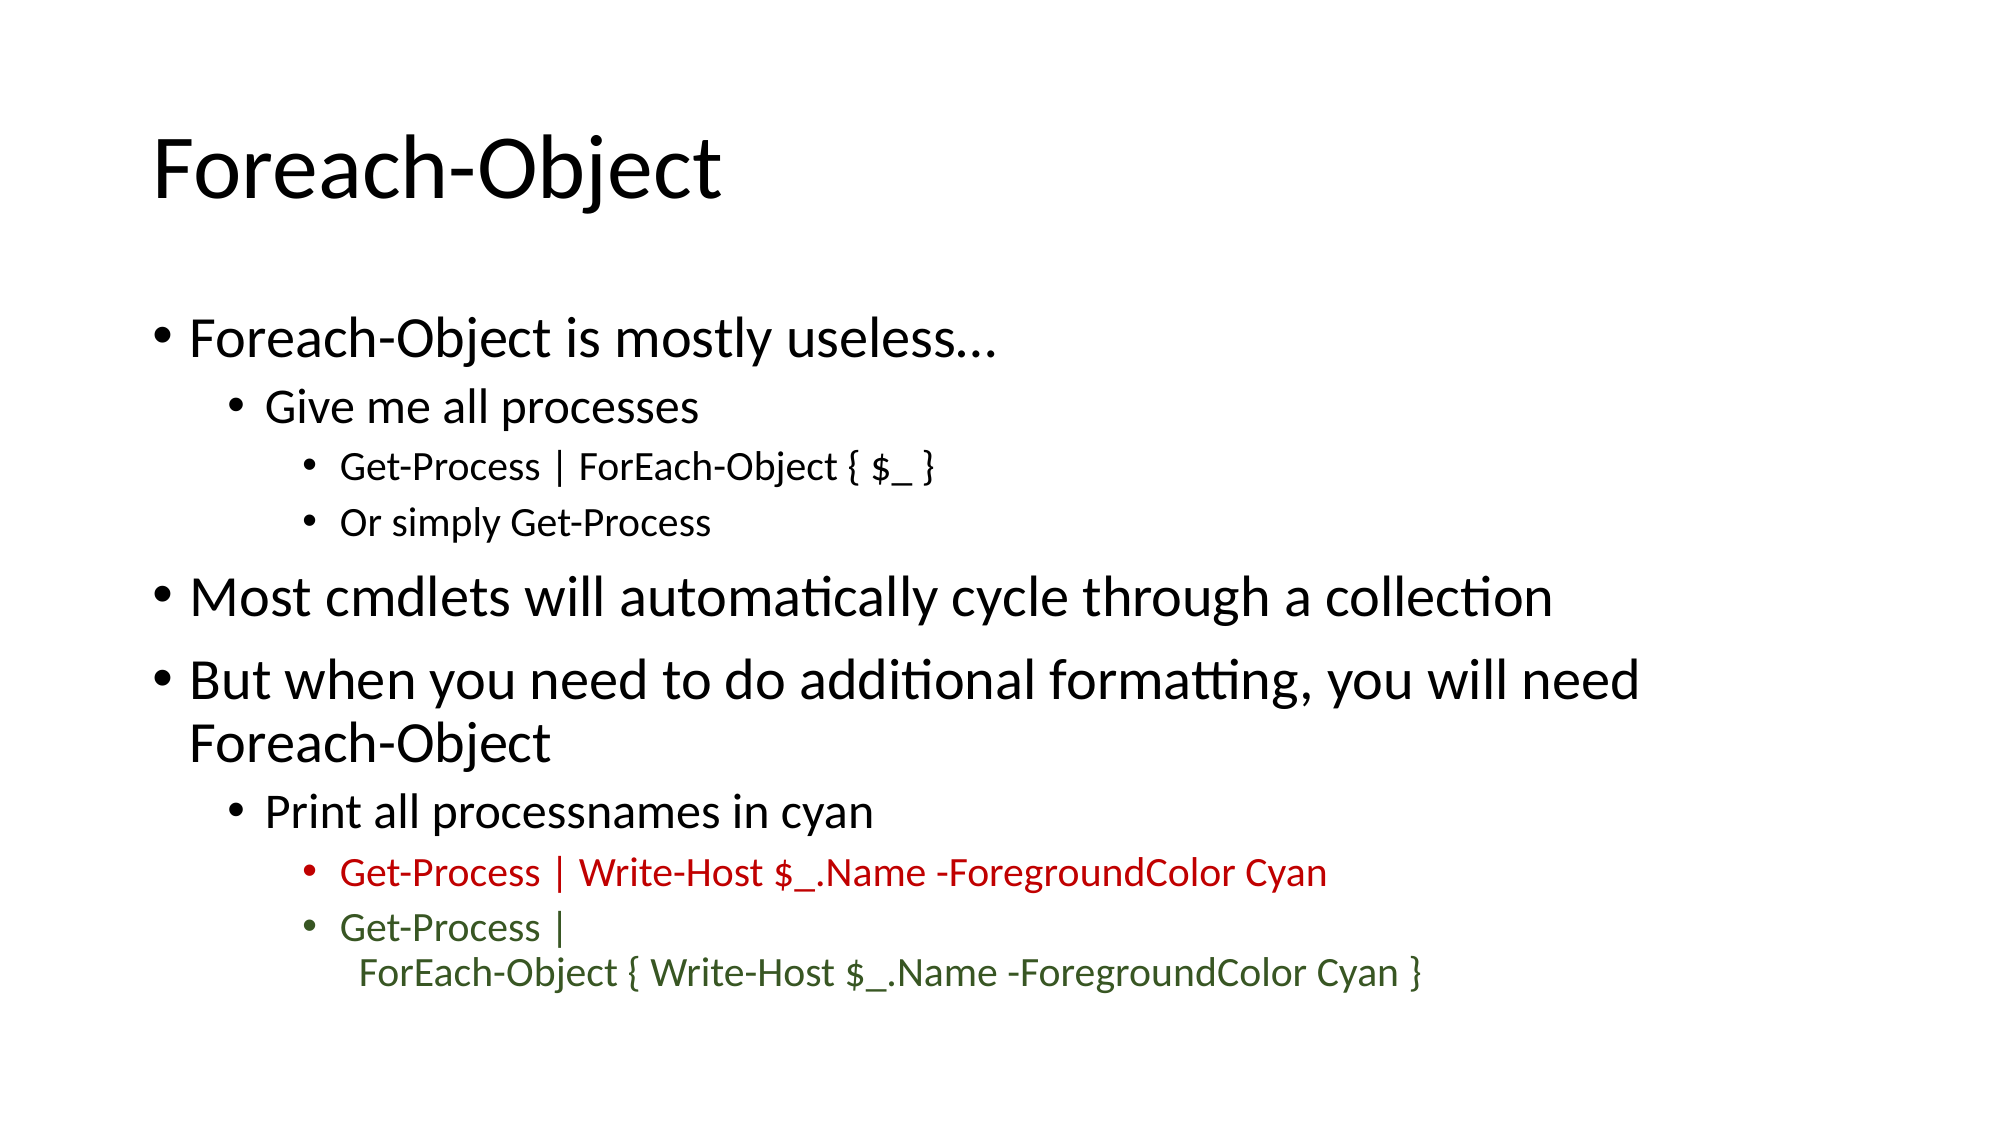

# Foreach-Object
Foreach-Object is mostly useless…
Give me all processes
Get-Process | ForEach-Object { $_ }
Or simply Get-Process
Most cmdlets will automatically cycle through a collection
But when you need to do additional formatting, you will need Foreach-Object
Print all processnames in cyan
Get-Process | Write-Host $_.Name -ForegroundColor Cyan
Get-Process |
  ForEach-Object { Write-Host $_.Name -ForegroundColor Cyan }